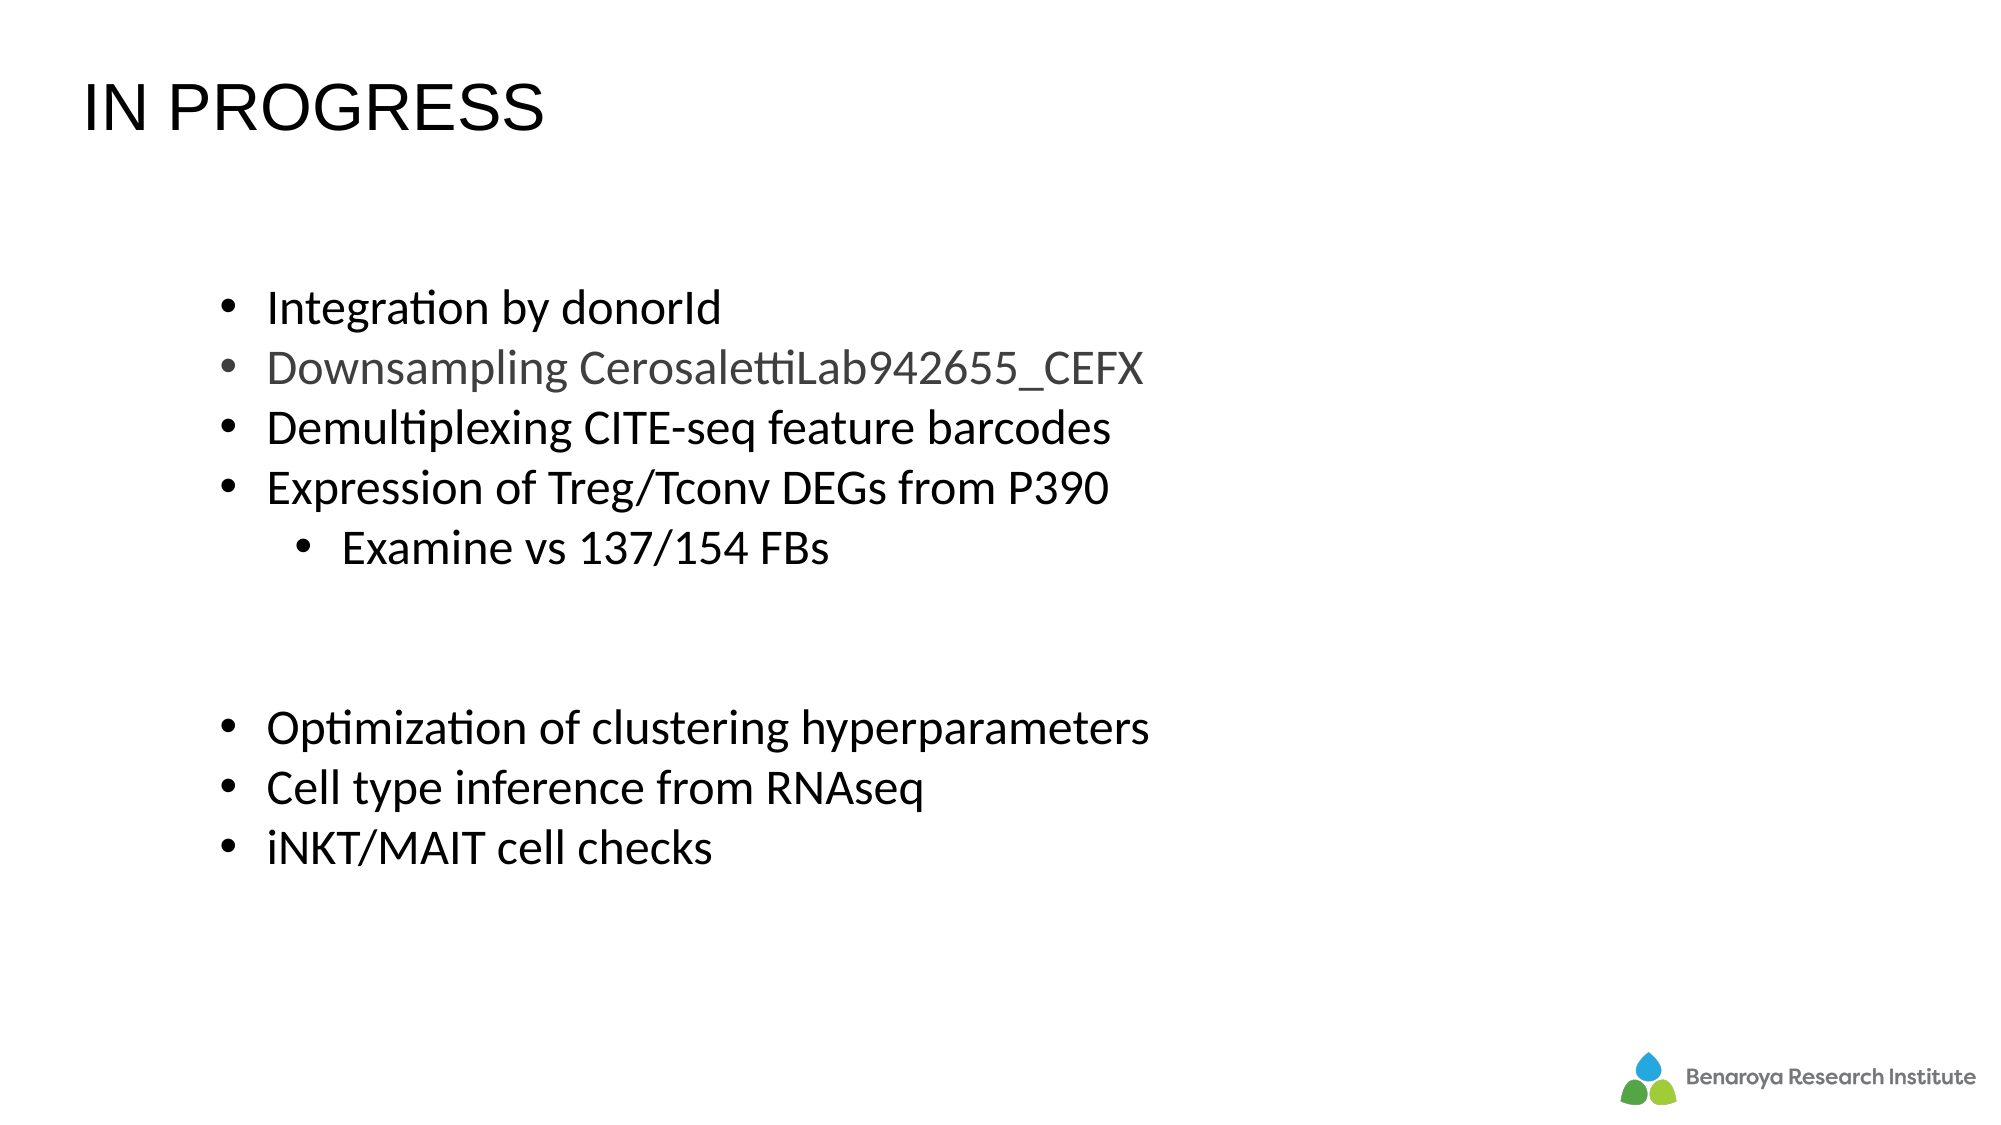

# In progress
Integration by donorId
Downsampling CerosalettiLab942655_CEFX
Demultiplexing CITE-seq feature barcodes
Expression of Treg/Tconv DEGs from P390
Examine vs 137/154 FBs

Optimization of clustering hyperparameters
Cell type inference from RNAseq
iNKT/MAIT cell checks